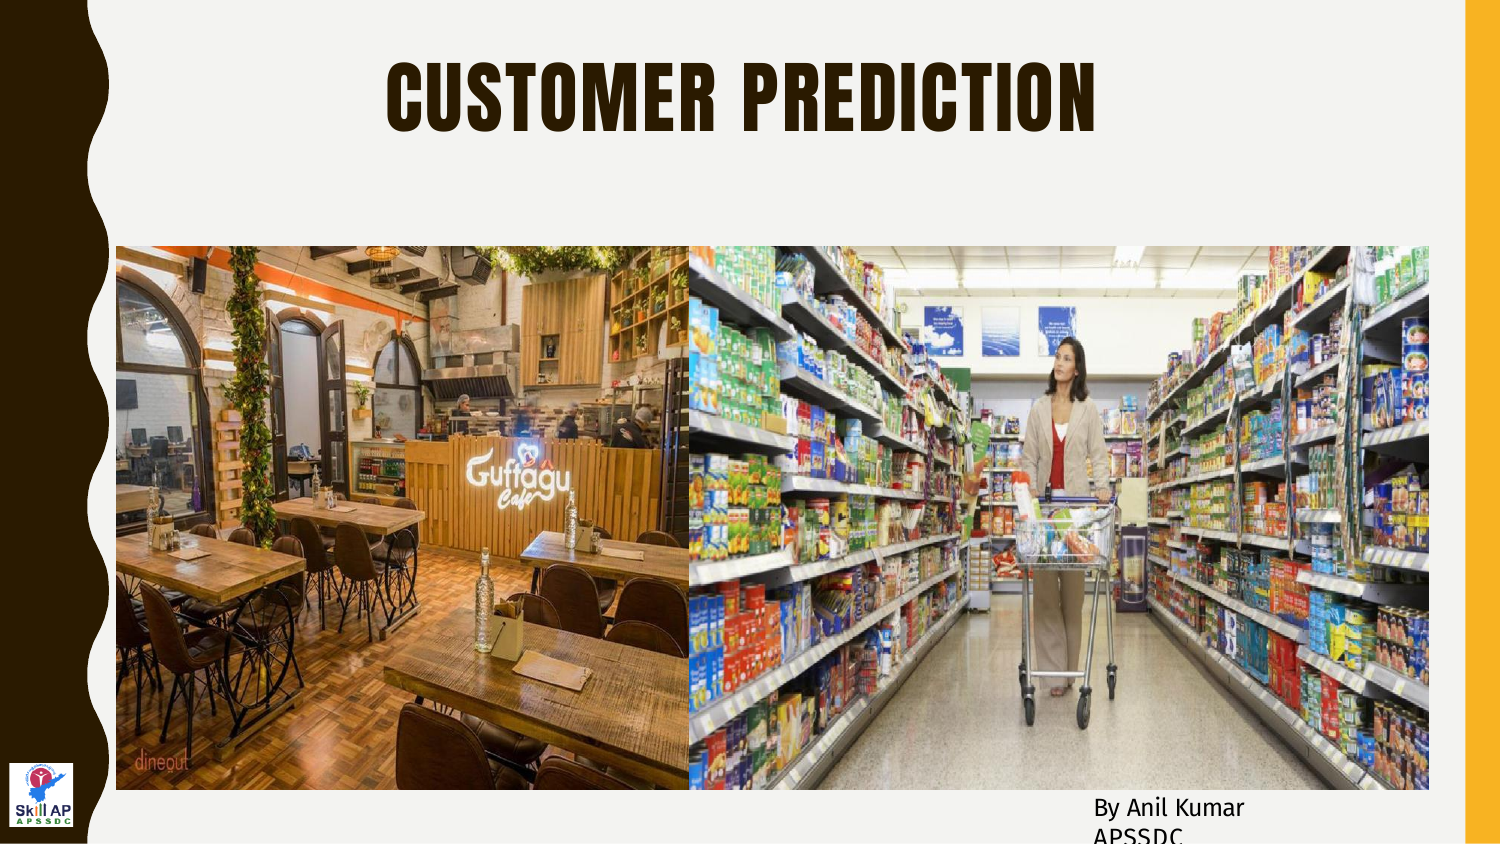

# CUSTOMER PREDICTION

By Anil Kumar APSSDC
53